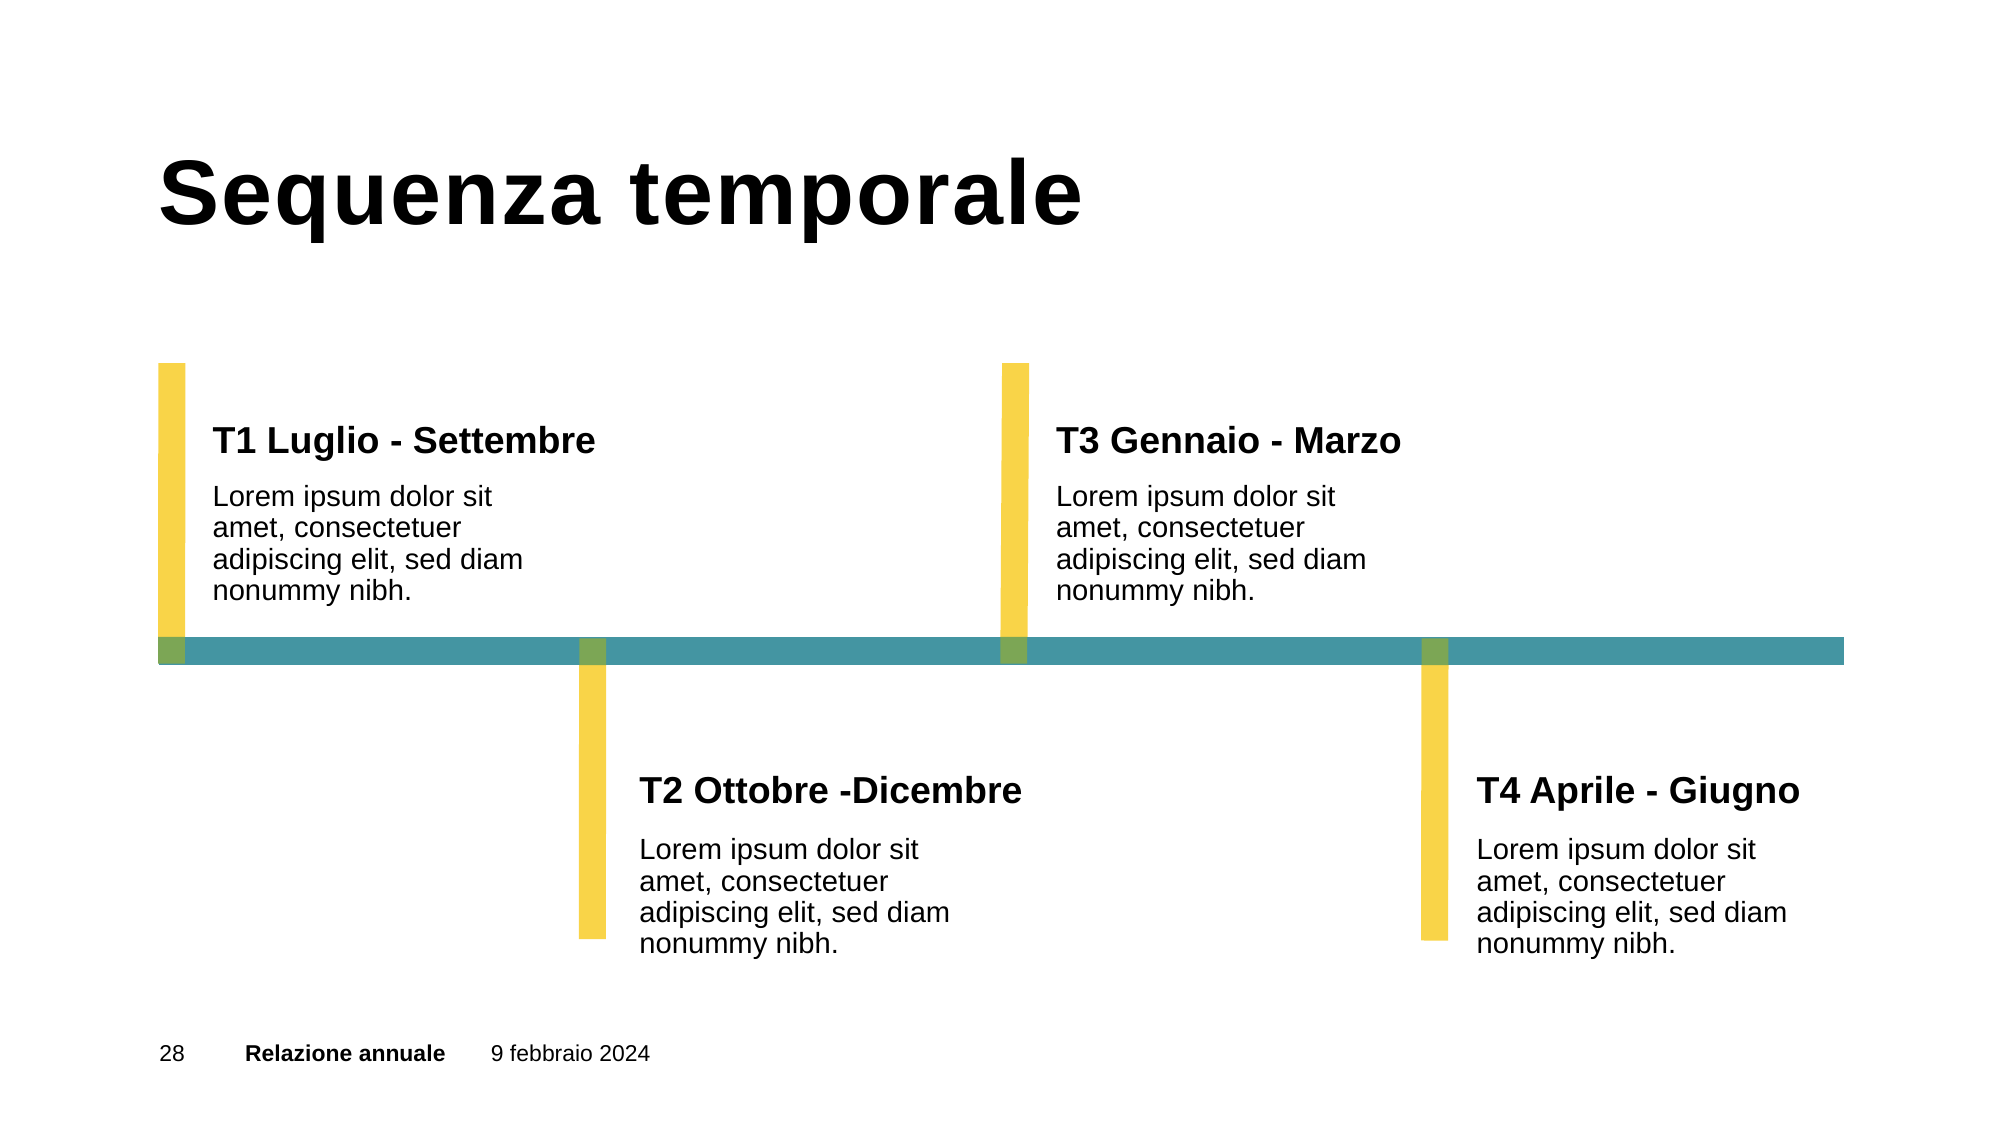

# Sequenza temporale
T1 Luglio - Settembre
T3 Gennaio - Marzo
Lorem ipsum dolor sit amet, consectetuer adipiscing elit, sed diam nonummy nibh.

Lorem ipsum dolor sit amet, consectetuer adipiscing elit, sed diam nonummy nibh.

T2 Ottobre -Dicembre
T4 Aprile - Giugno
Lorem ipsum dolor sit amet, consectetuer adipiscing elit, sed diam nonummy nibh.

Lorem ipsum dolor sit amet, consectetuer adipiscing elit, sed diam nonummy nibh.

28
Relazione annuale
9 febbraio 2024